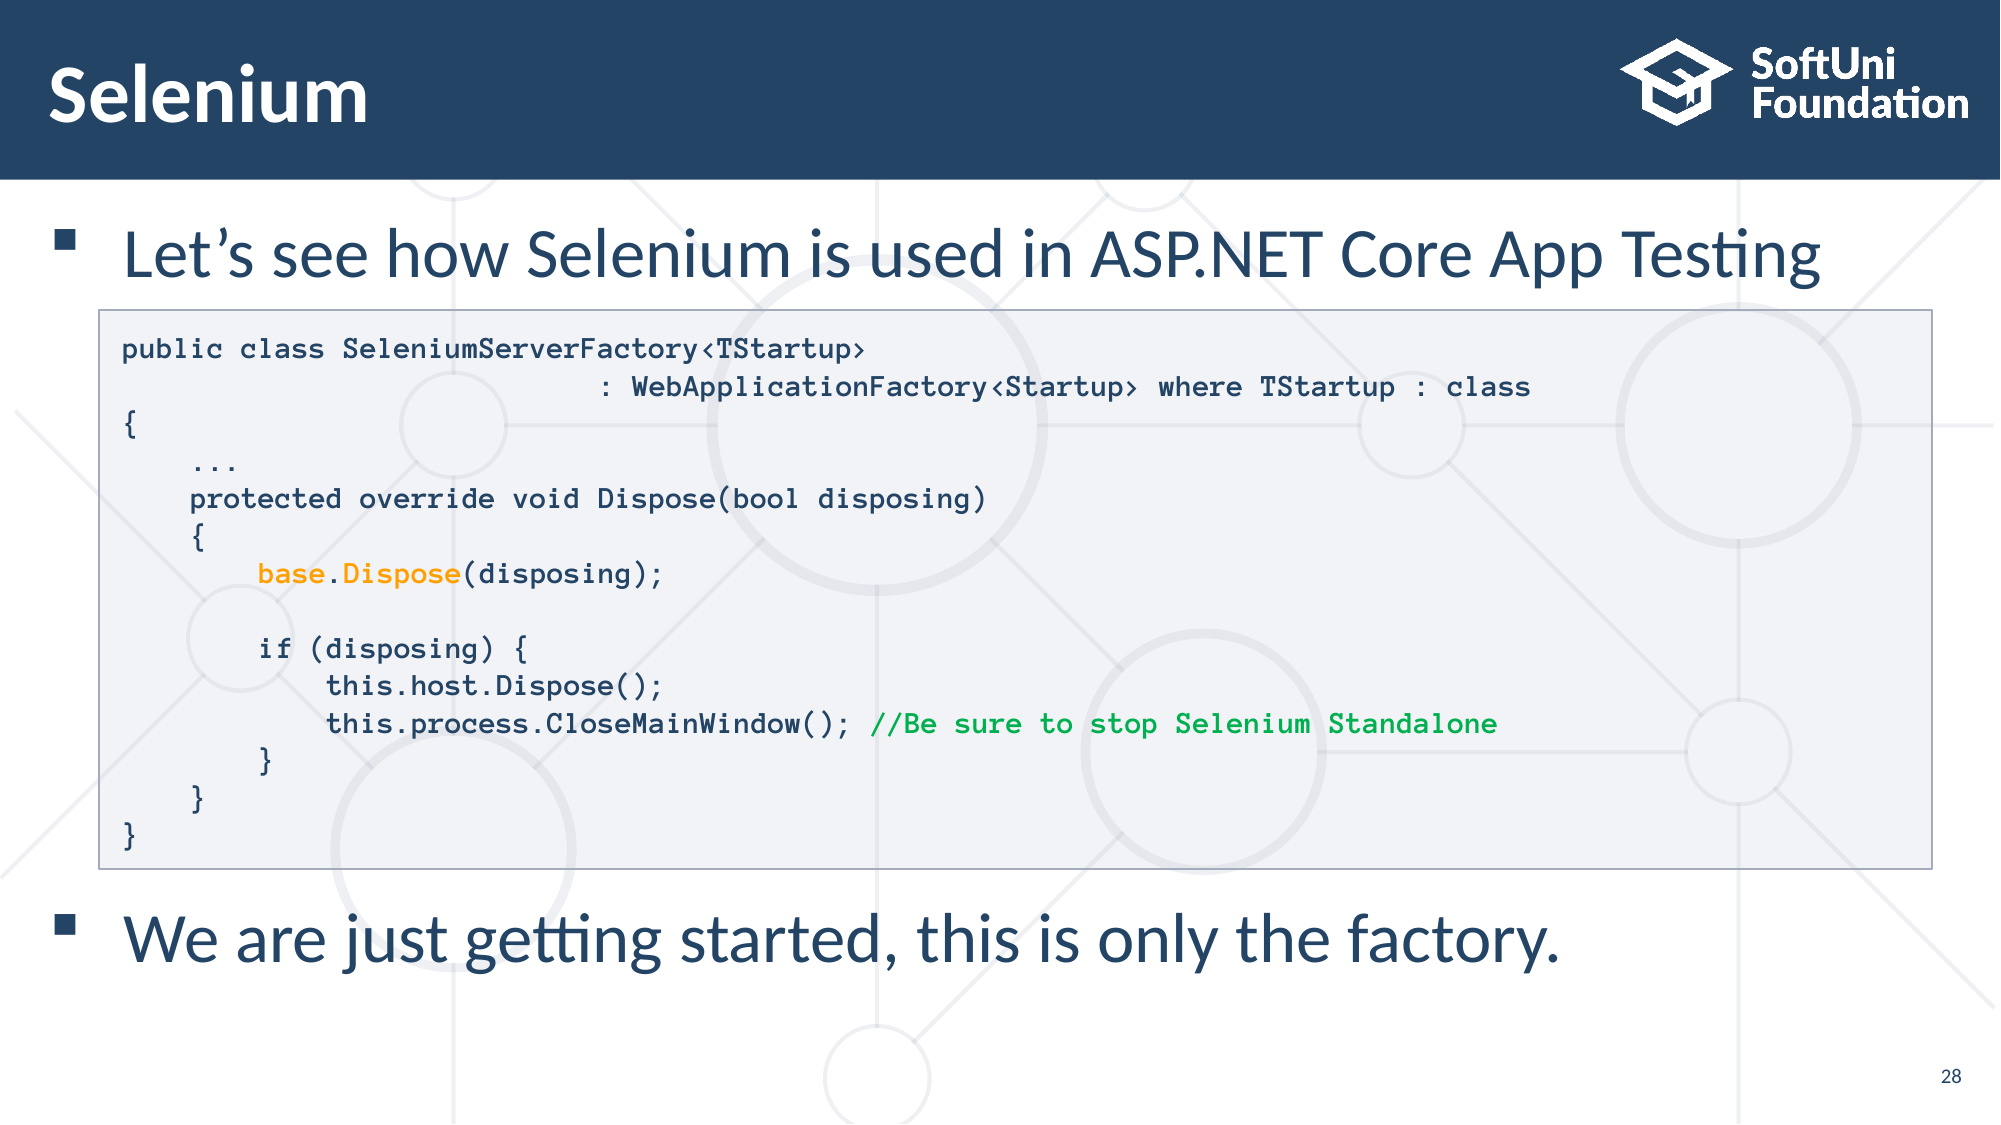

# Selenium
Let’s see how Selenium is used in ASP.NET Core App Testing

We are just getting started, this is only the factory.
public class SeleniumServerFactory<TStartup>
                            : WebApplicationFactory<Startup> where TStartup : class
{
    ...
    protected override void Dispose(bool disposing)
    {
        base.Dispose(disposing);

        if (disposing) {
            this.host.Dispose();
            this.process.CloseMainWindow(); //Be sure to stop Selenium Standalone
        }
    }
}
28